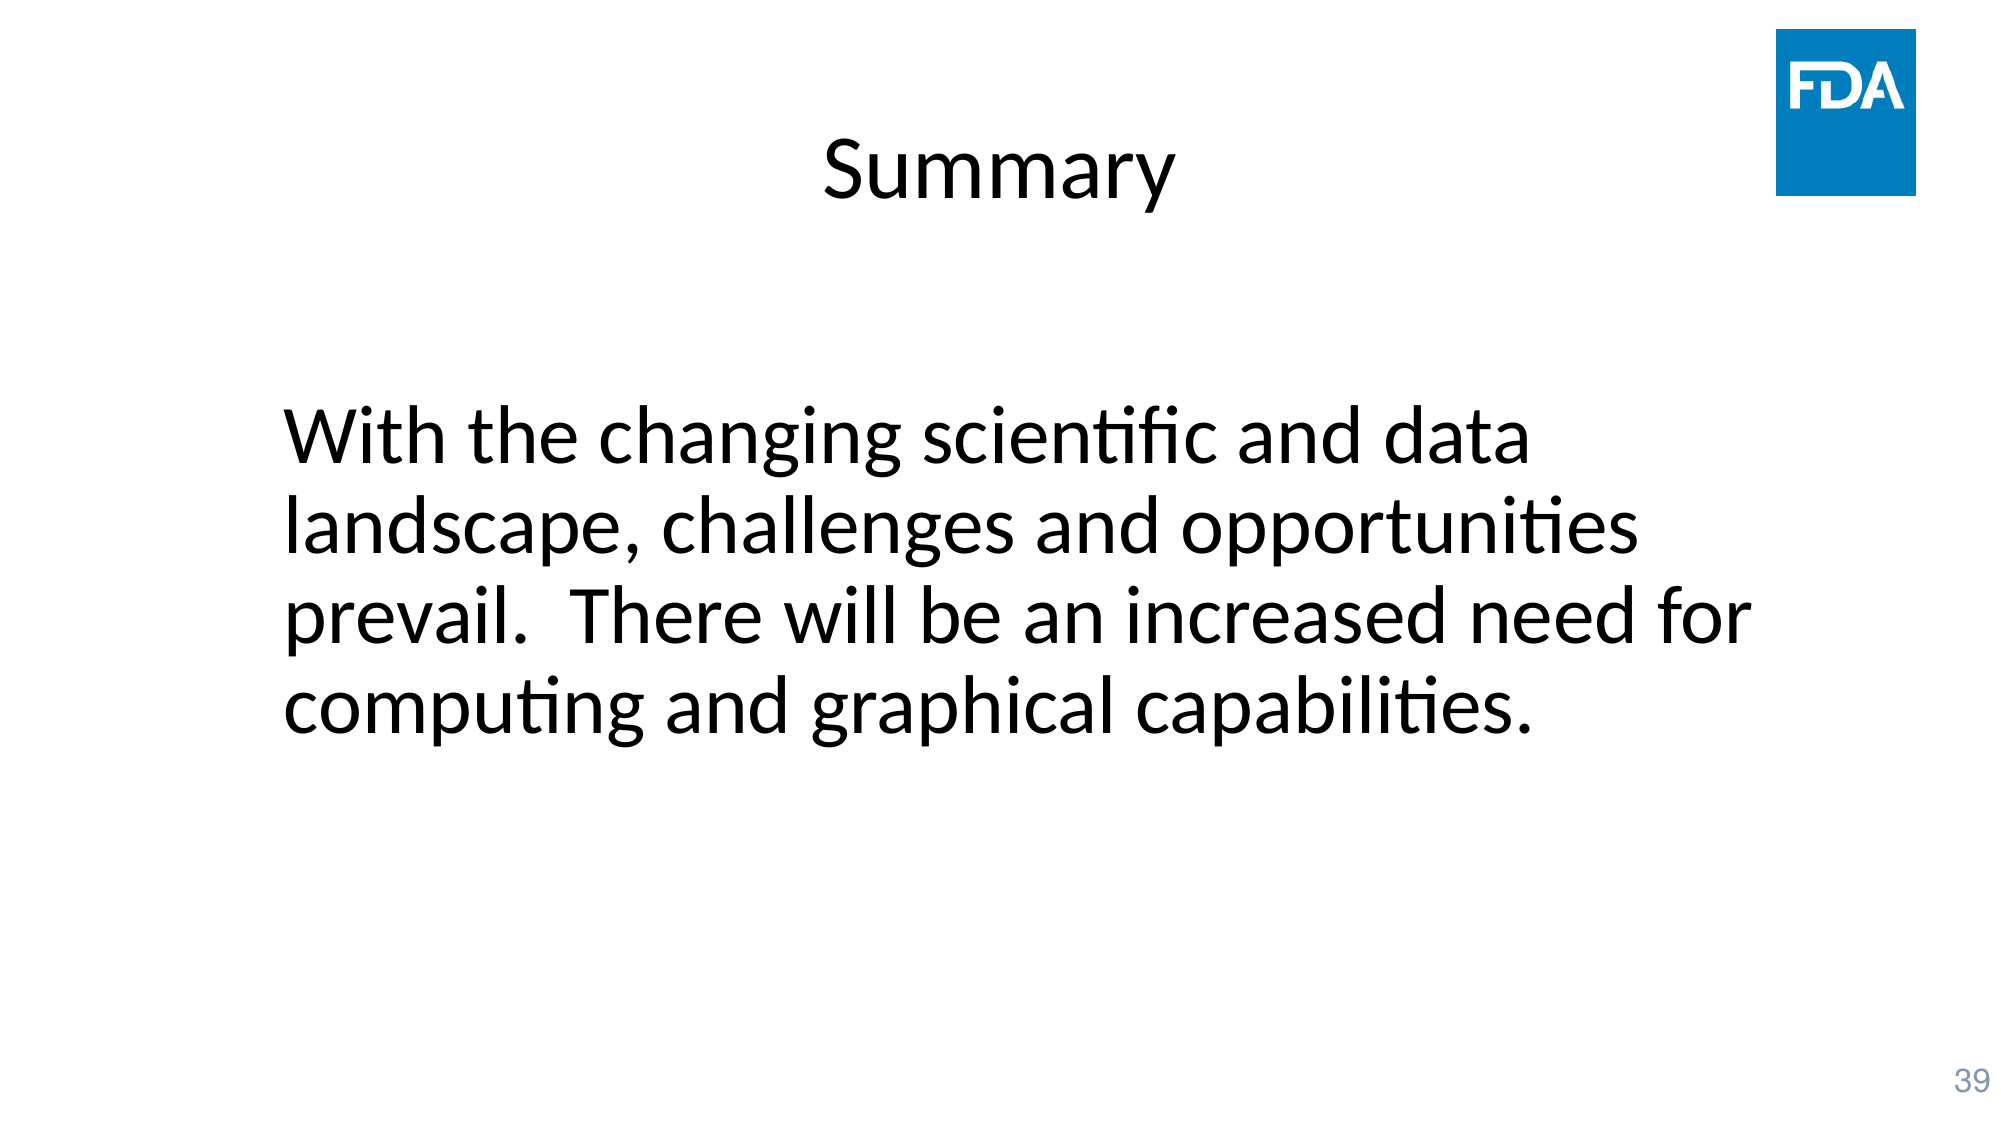

# Summary
With the changing scientific and data landscape, challenges and opportunities prevail.  There will be an increased need for computing and graphical capabilities.